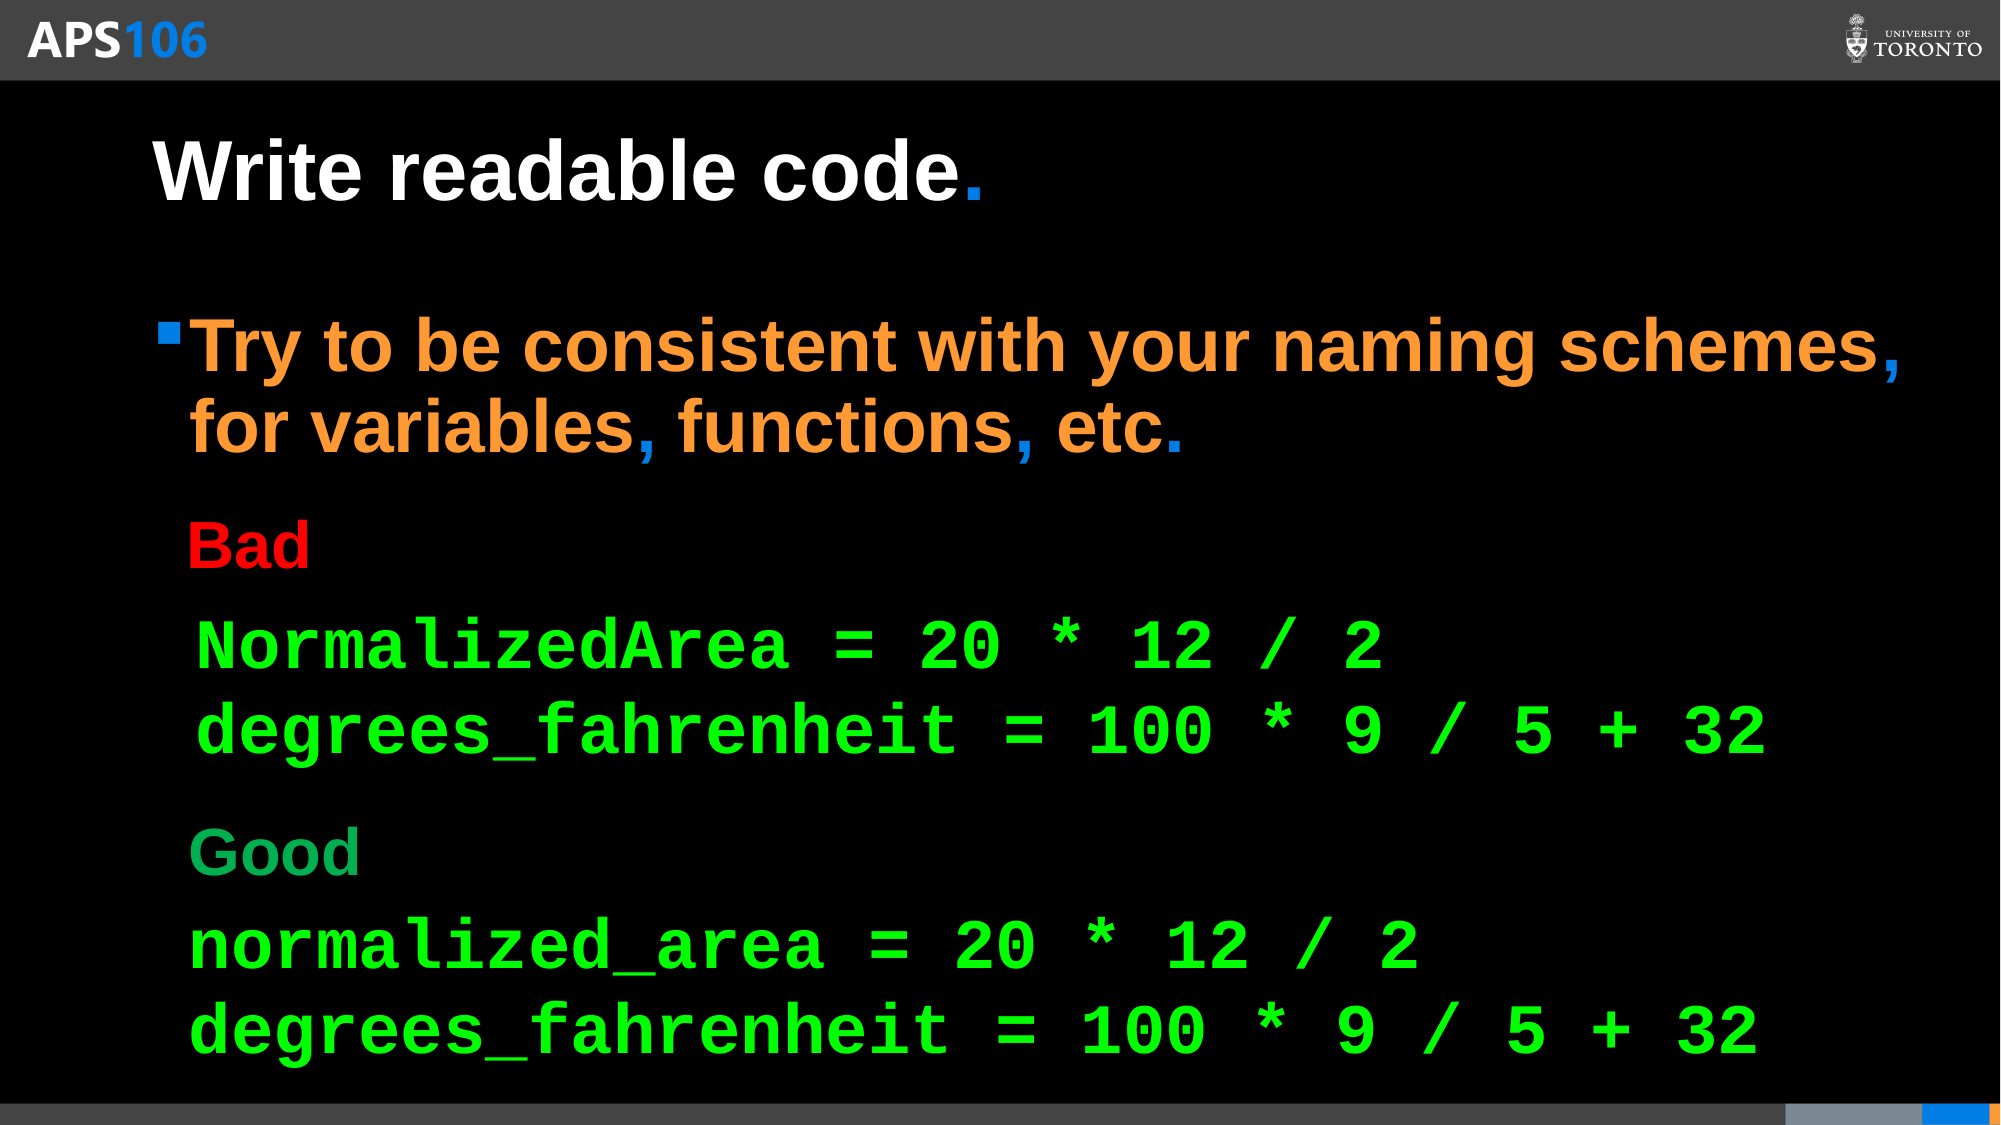

# Write readable code.
Try to be consistent with your naming schemes, for variables, functions, etc.

Bad
NormalizedArea = 20 * 12 / 2
degrees_fahrenheit = 100 * 9 / 5 + 32
Good
normalized_area = 20 * 12 / 2
degrees_fahrenheit = 100 * 9 / 5 + 32